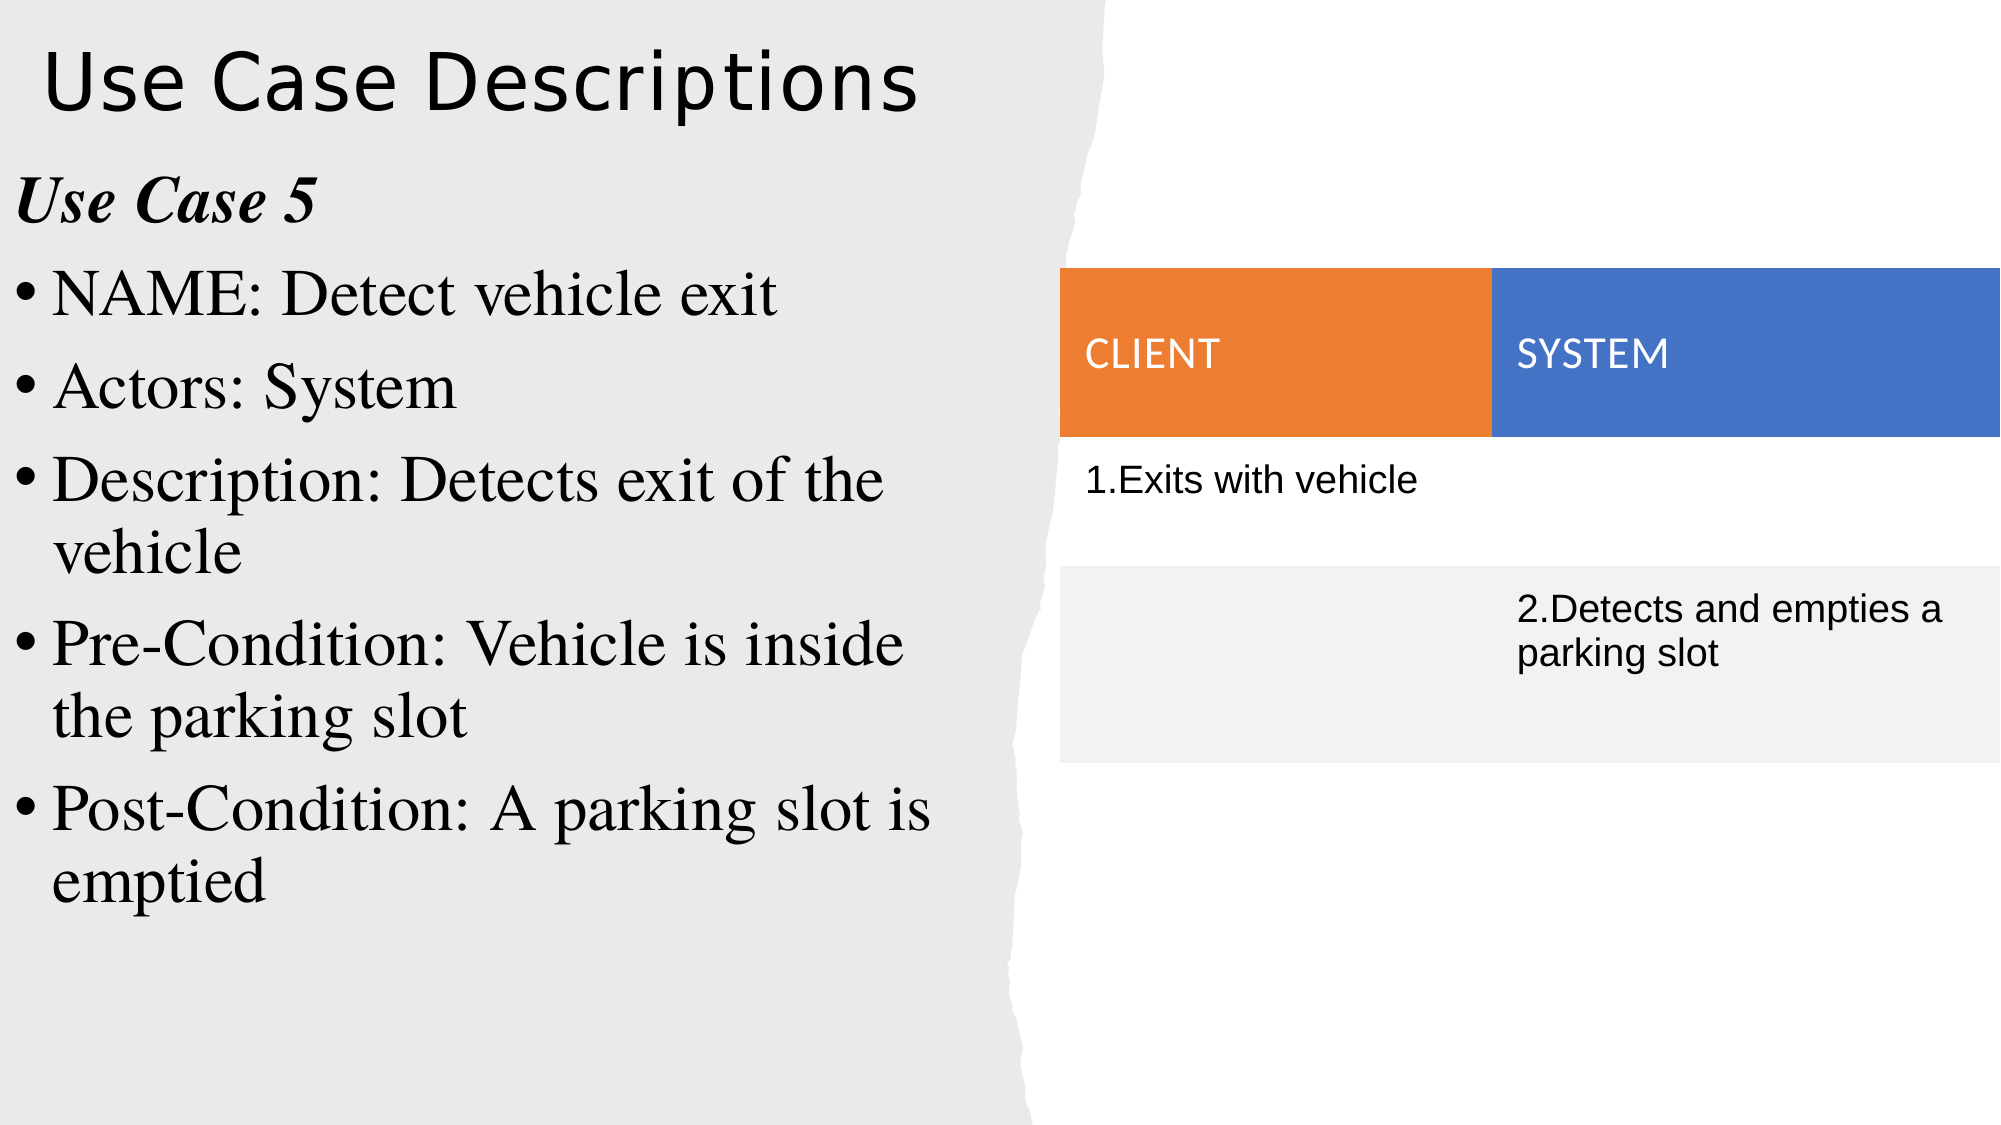

# Use Case Descriptions
Use Case 5
NAME: Detect vehicle exit
Actors: System
Description: Detects exit of the vehicle
Pre-Condition: Vehicle is inside the parking slot
Post-Condition: A parking slot is emptied

| CLIENT | SYSTEM |
| --- | --- |
| 1.Exits with vehicle |  |
|  | 2.Detects and empties a parking slot |